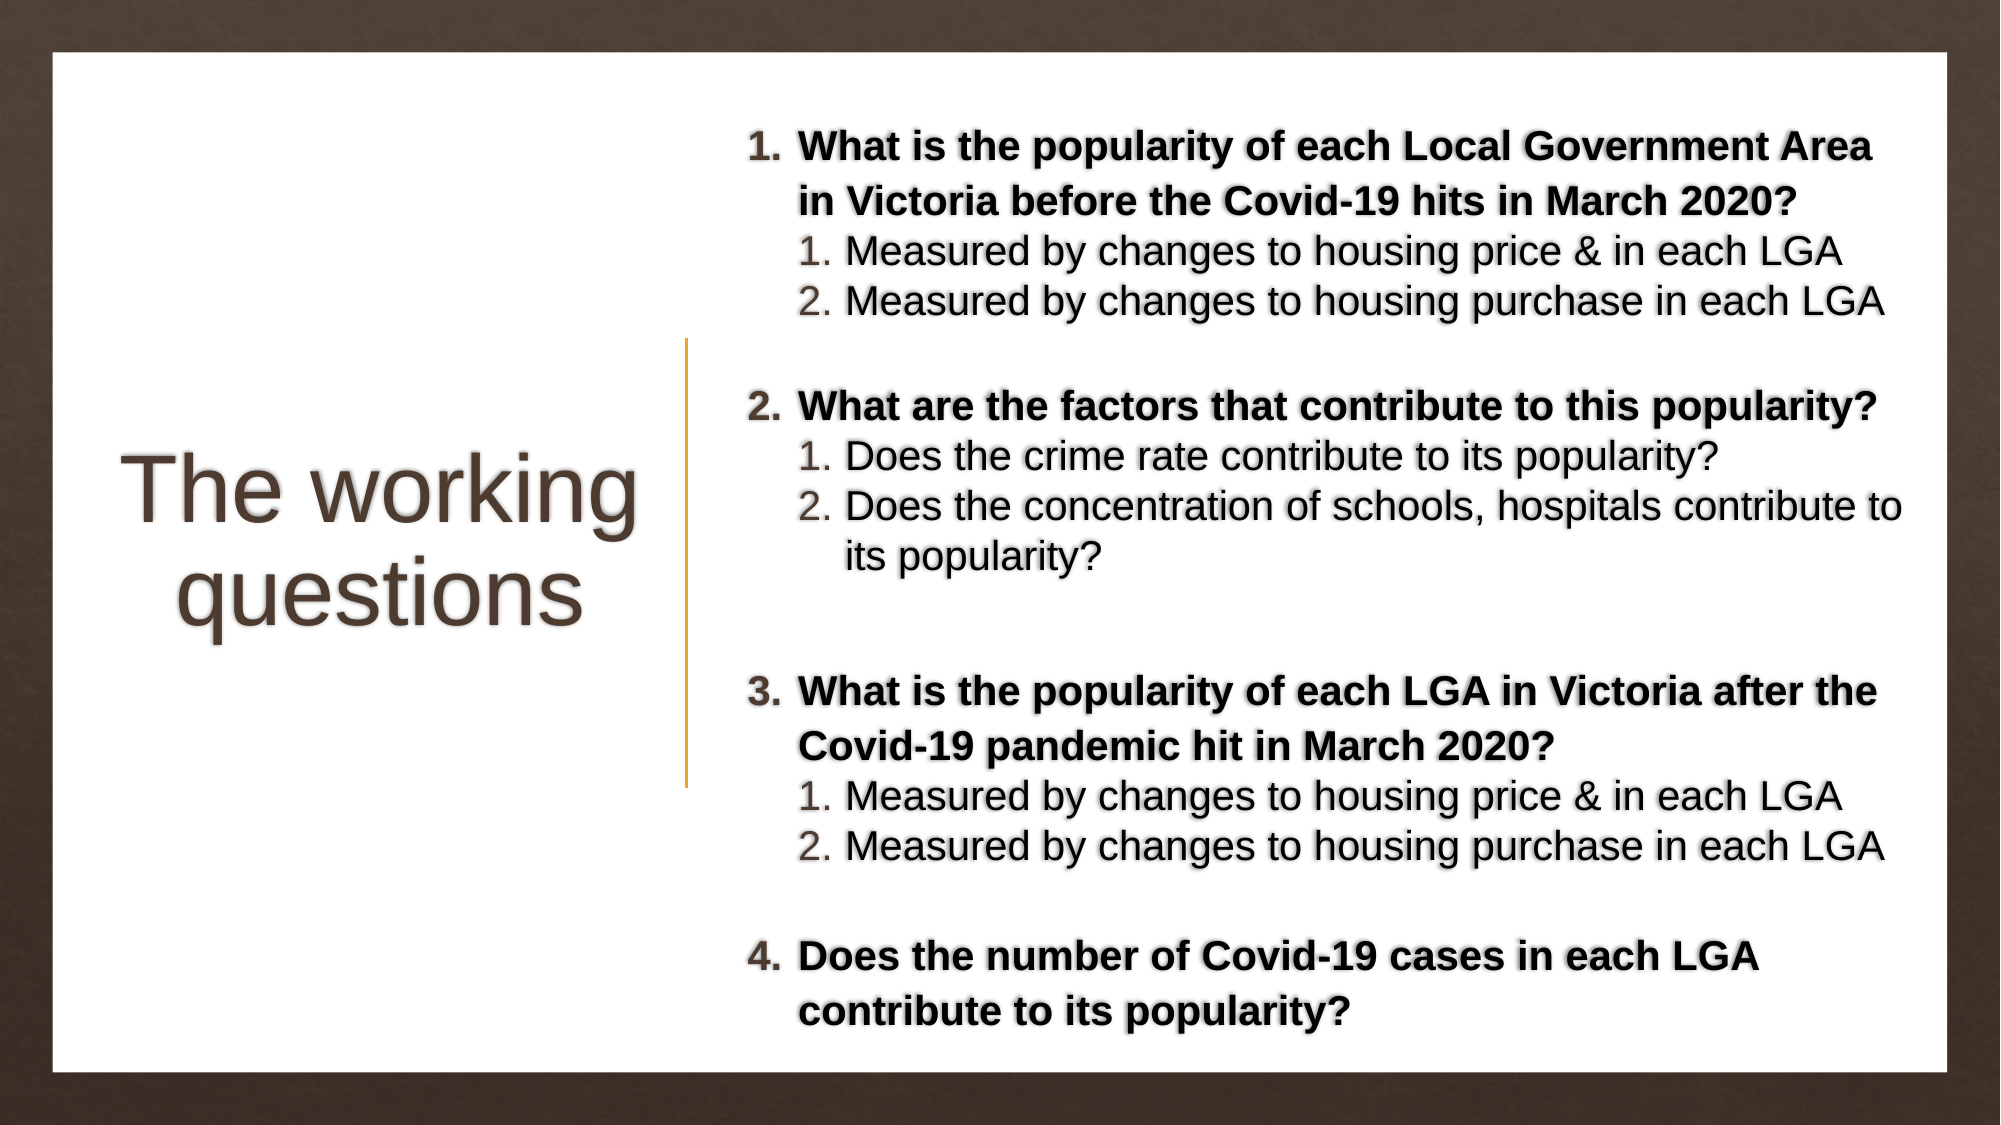

# The working questions
What is the popularity of each Local Government Area in Victoria before the Covid-19 hits in March 2020?
Measured by changes to housing price & in each LGA
Measured by changes to housing purchase in each LGA

What are the factors that contribute to this popularity?
Does the crime rate contribute to its popularity?
Does the concentration of schools, hospitals contribute to its popularity?

What is the popularity of each LGA in Victoria after the Covid-19 pandemic hit in March 2020?
Measured by changes to housing price & in each LGA
Measured by changes to housing purchase in each LGA

Does the number of Covid-19 cases in each LGA contribute to its popularity?